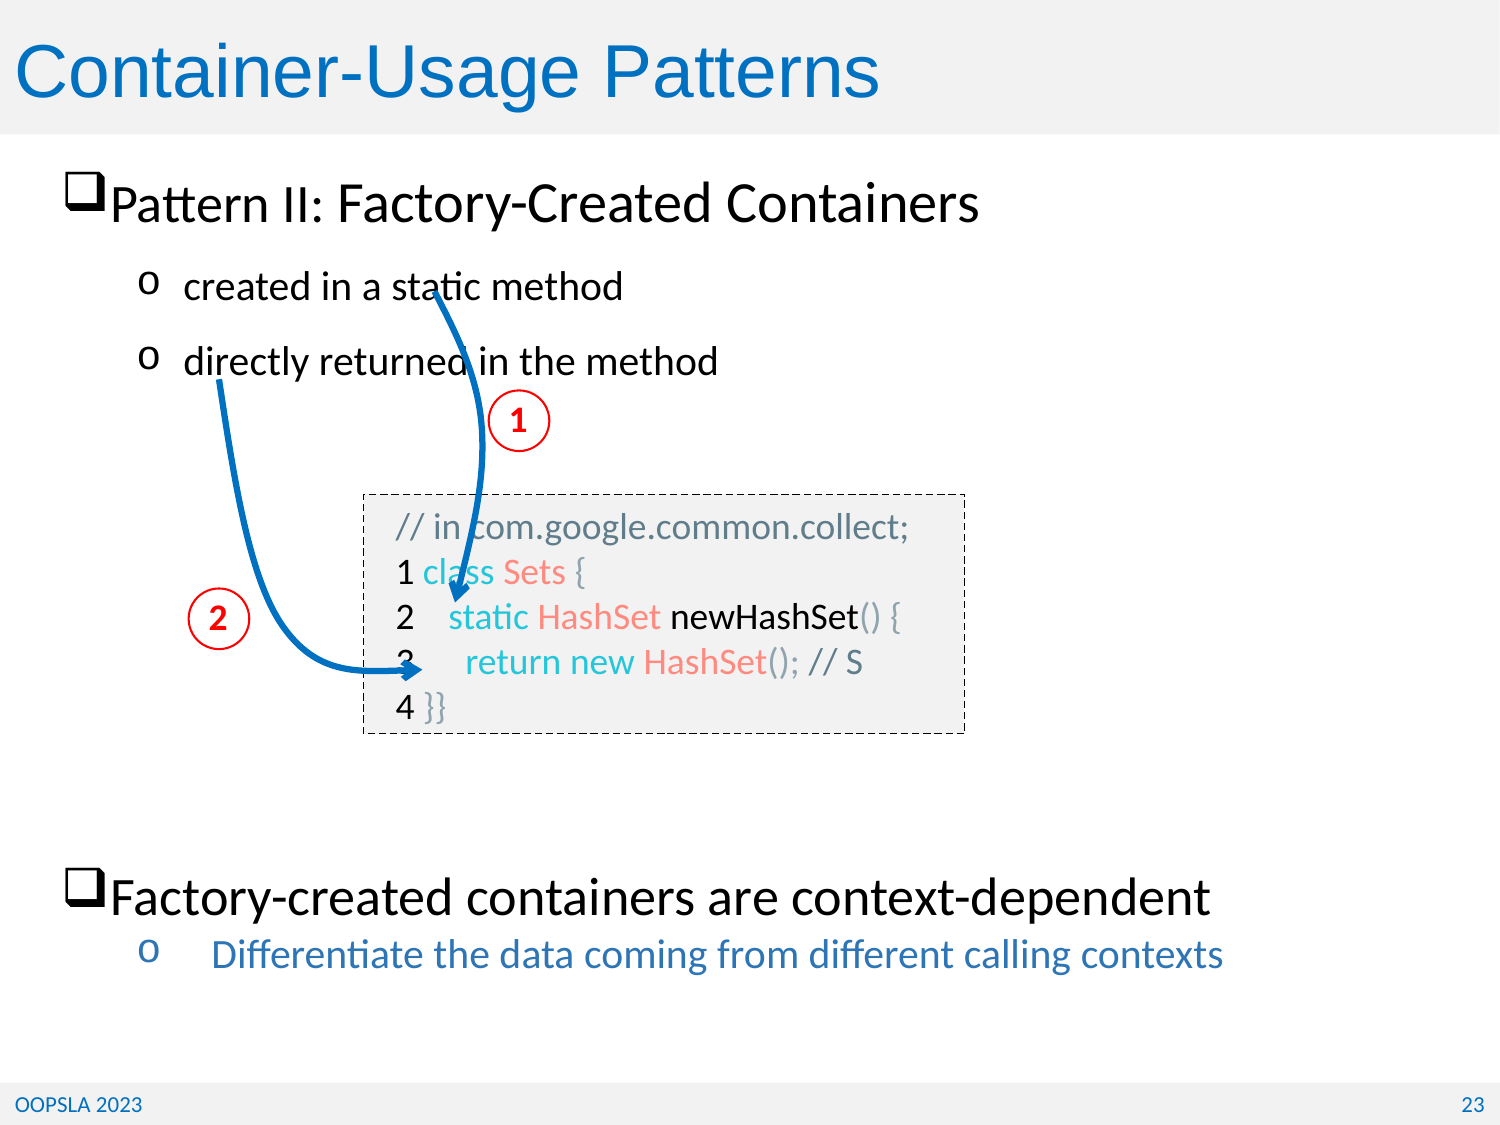

Container-Usage Patterns
Pattern II: Factory-Created Containers
created in a static method
directly returned in the method

1

  // in com.google.common.collect;
  1 class Sets {
  2    static HashSet newHashSet() {
  3      return new HashSet(); // S
  4 }}
2

Factory-created containers are context-dependent
Differentiate the data coming from different calling contexts

OOPSLA 2023
23